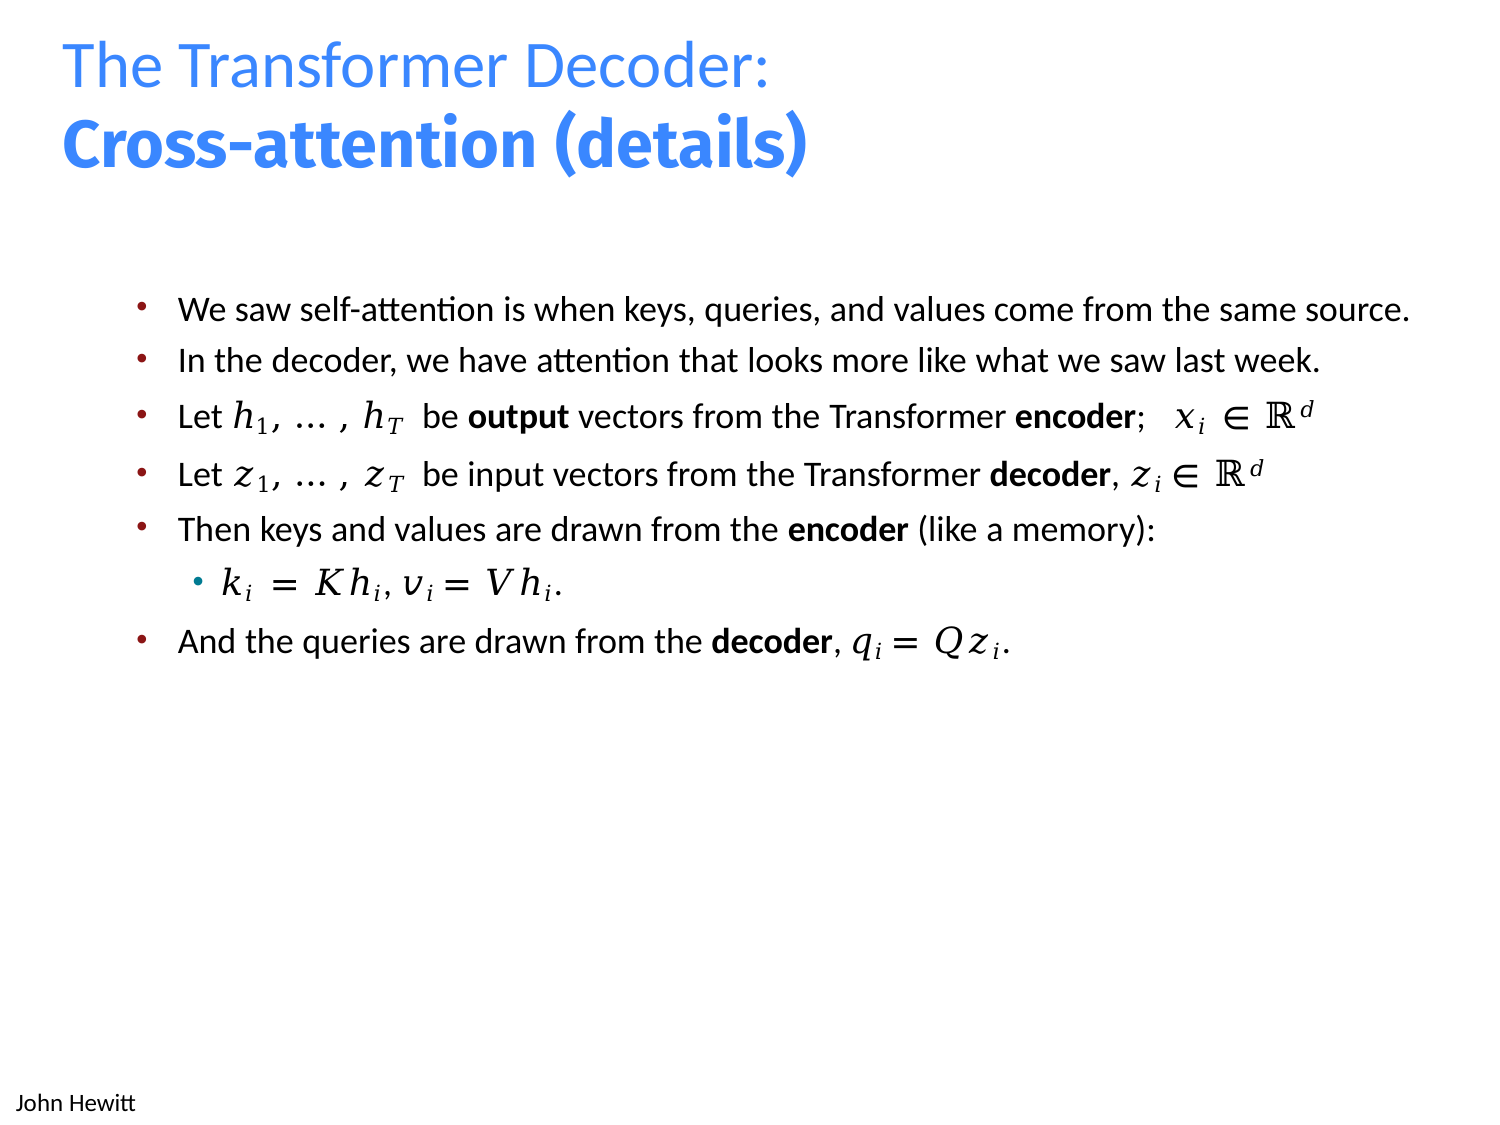

# The Transformer Decoder: Cross-attention (details)
We saw self-attention is when keys, queries, and values come from the same source.
In the decoder, we have attention that looks more like what we saw last week.
Let ℎ1, … , ℎ𝑇 be output vectors from the Transformer encoder;	𝑥𝑖  ∈ ℝ𝑑
Let 𝑧1, … , 𝑧𝑇 be input vectors from the Transformer decoder, 𝑧𝑖 ∈ ℝ𝑑
Then keys and values are drawn from the encoder (like a memory):
𝑘𝑖 = 𝐾ℎ𝑖, 𝑣𝑖 = 𝑉ℎ𝑖.
And the queries are drawn from the decoder, 𝑞𝑖 = 𝑄𝑧𝑖.
John Hewitt